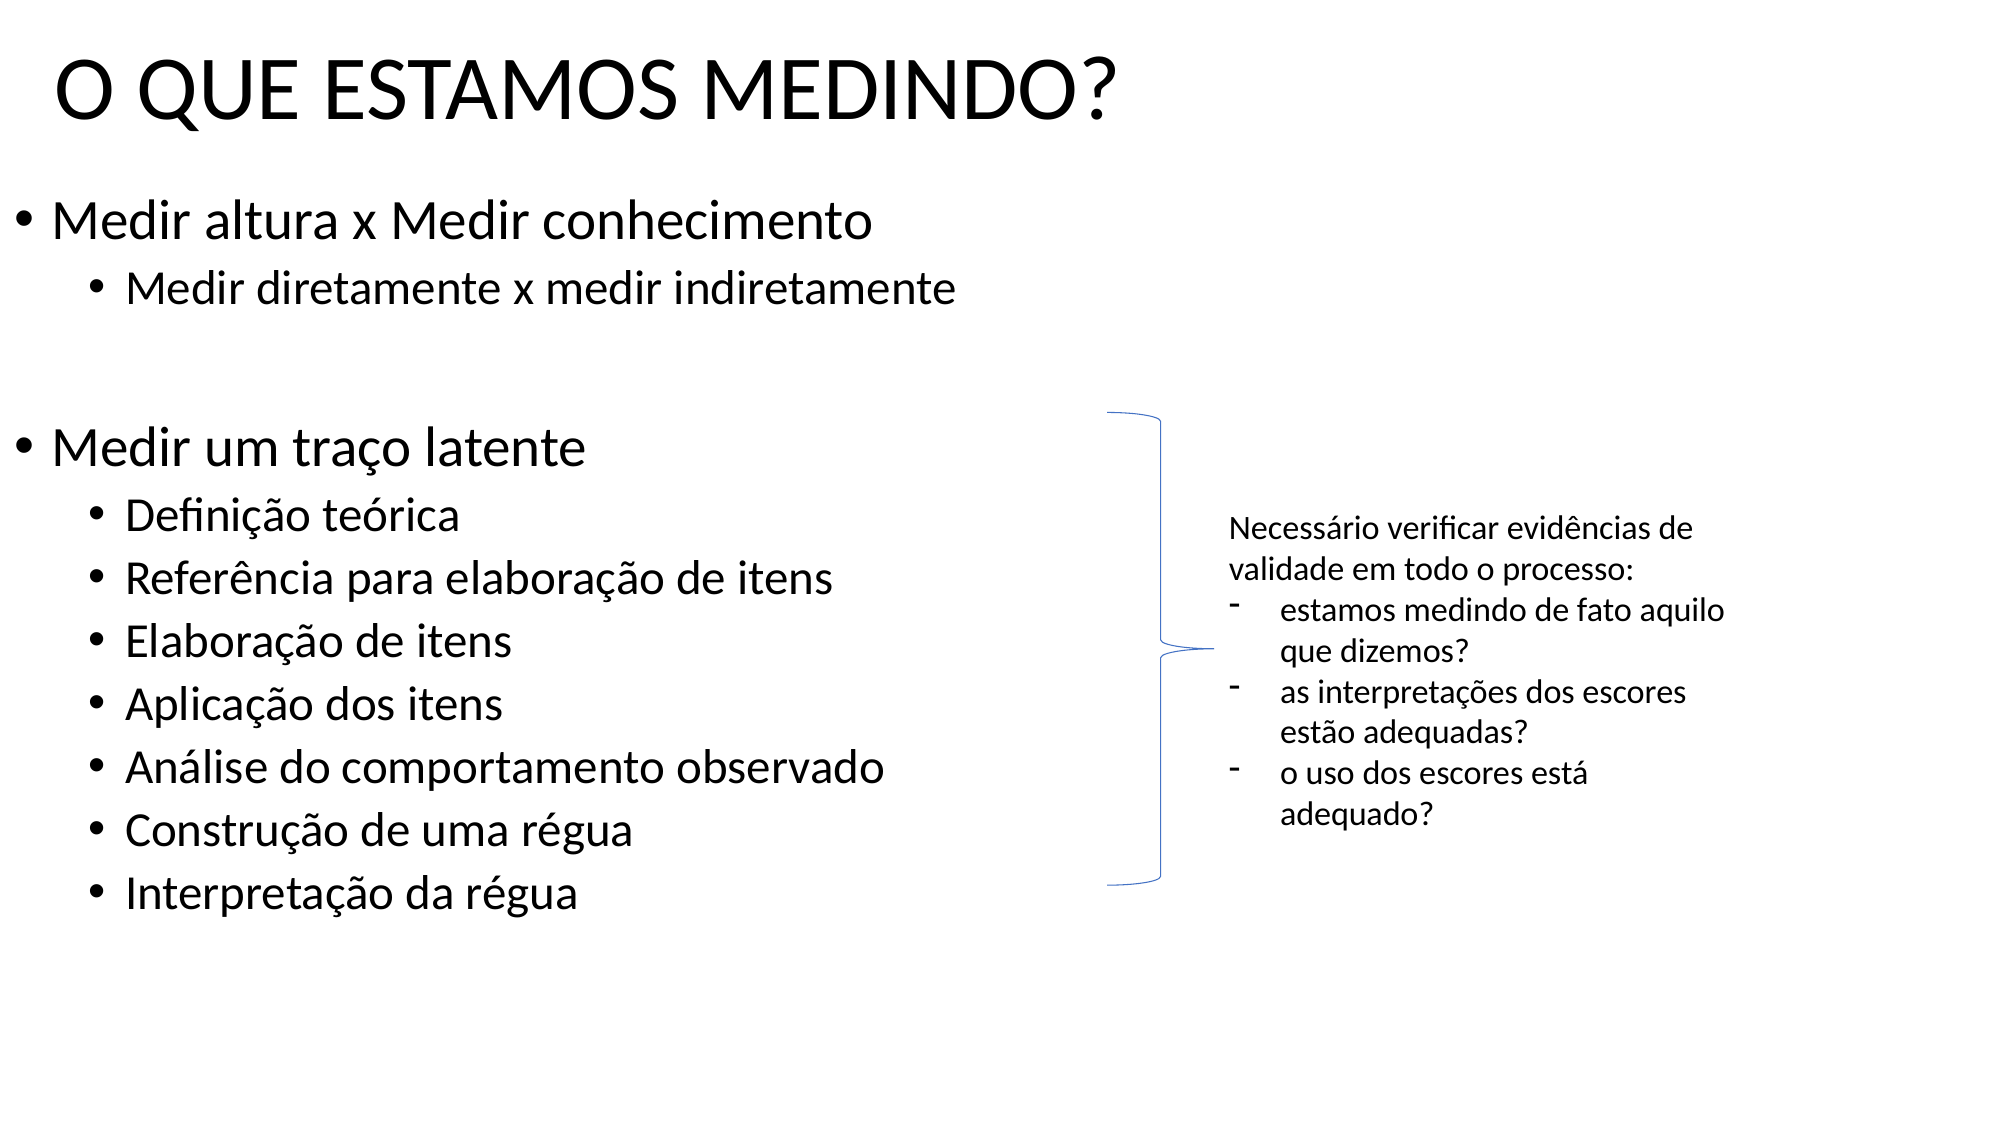

# O QUE ESTAMOS MEDINDO?
Medir altura x Medir conhecimento
Medir diretamente x medir indiretamente

Medir um traço latente
Definição teórica
Referência para elaboração de itens
Elaboração de itens
Aplicação dos itens
Análise do comportamento observado
Construção de uma régua
Interpretação da régua

Necessário verificar evidências de validade em todo o processo:
estamos medindo de fato aquilo que dizemos?
as interpretações dos escores estão adequadas?
o uso dos escores está adequado?